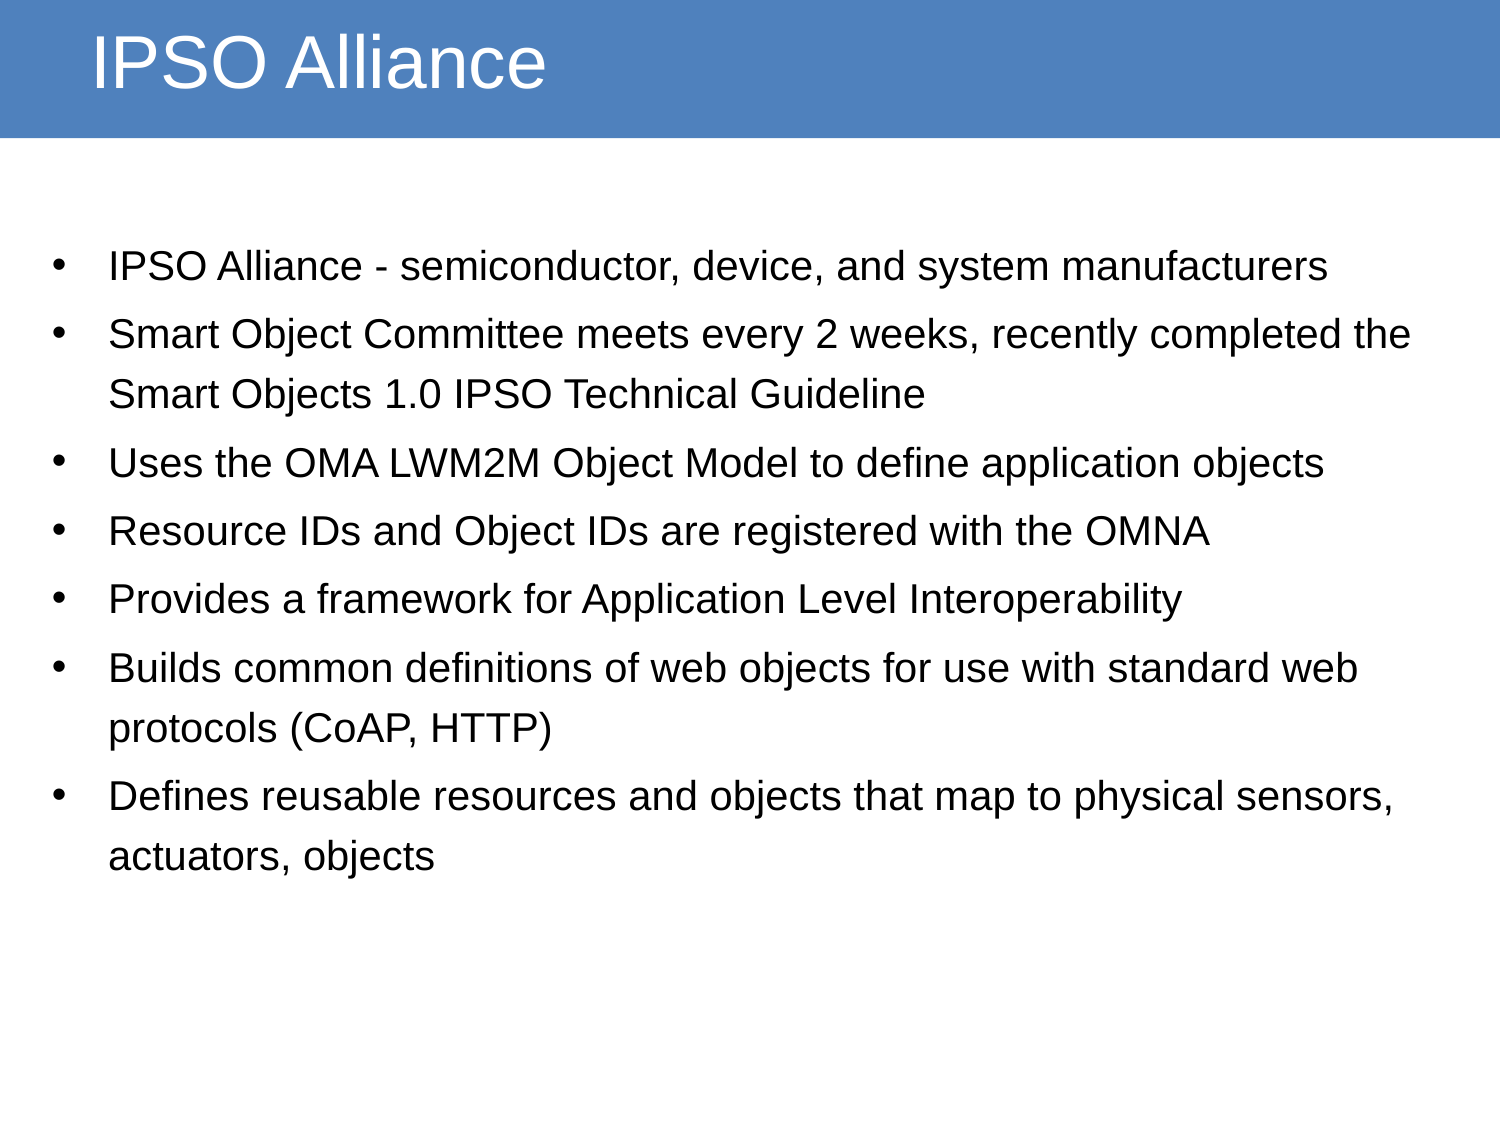

# IPSO Alliance

IPSO Alliance - semiconductor, device, and system manufacturers
Smart Object Committee meets every 2 weeks, recently completed the Smart Objects 1.0 IPSO Technical Guideline
Uses the OMA LWM2M Object Model to define application objects
Resource IDs and Object IDs are registered with the OMNA
Provides a framework for Application Level Interoperability
Builds common definitions of web objects for use with standard web protocols (CoAP, HTTP)
Defines reusable resources and objects that map to physical sensors, actuators, objects